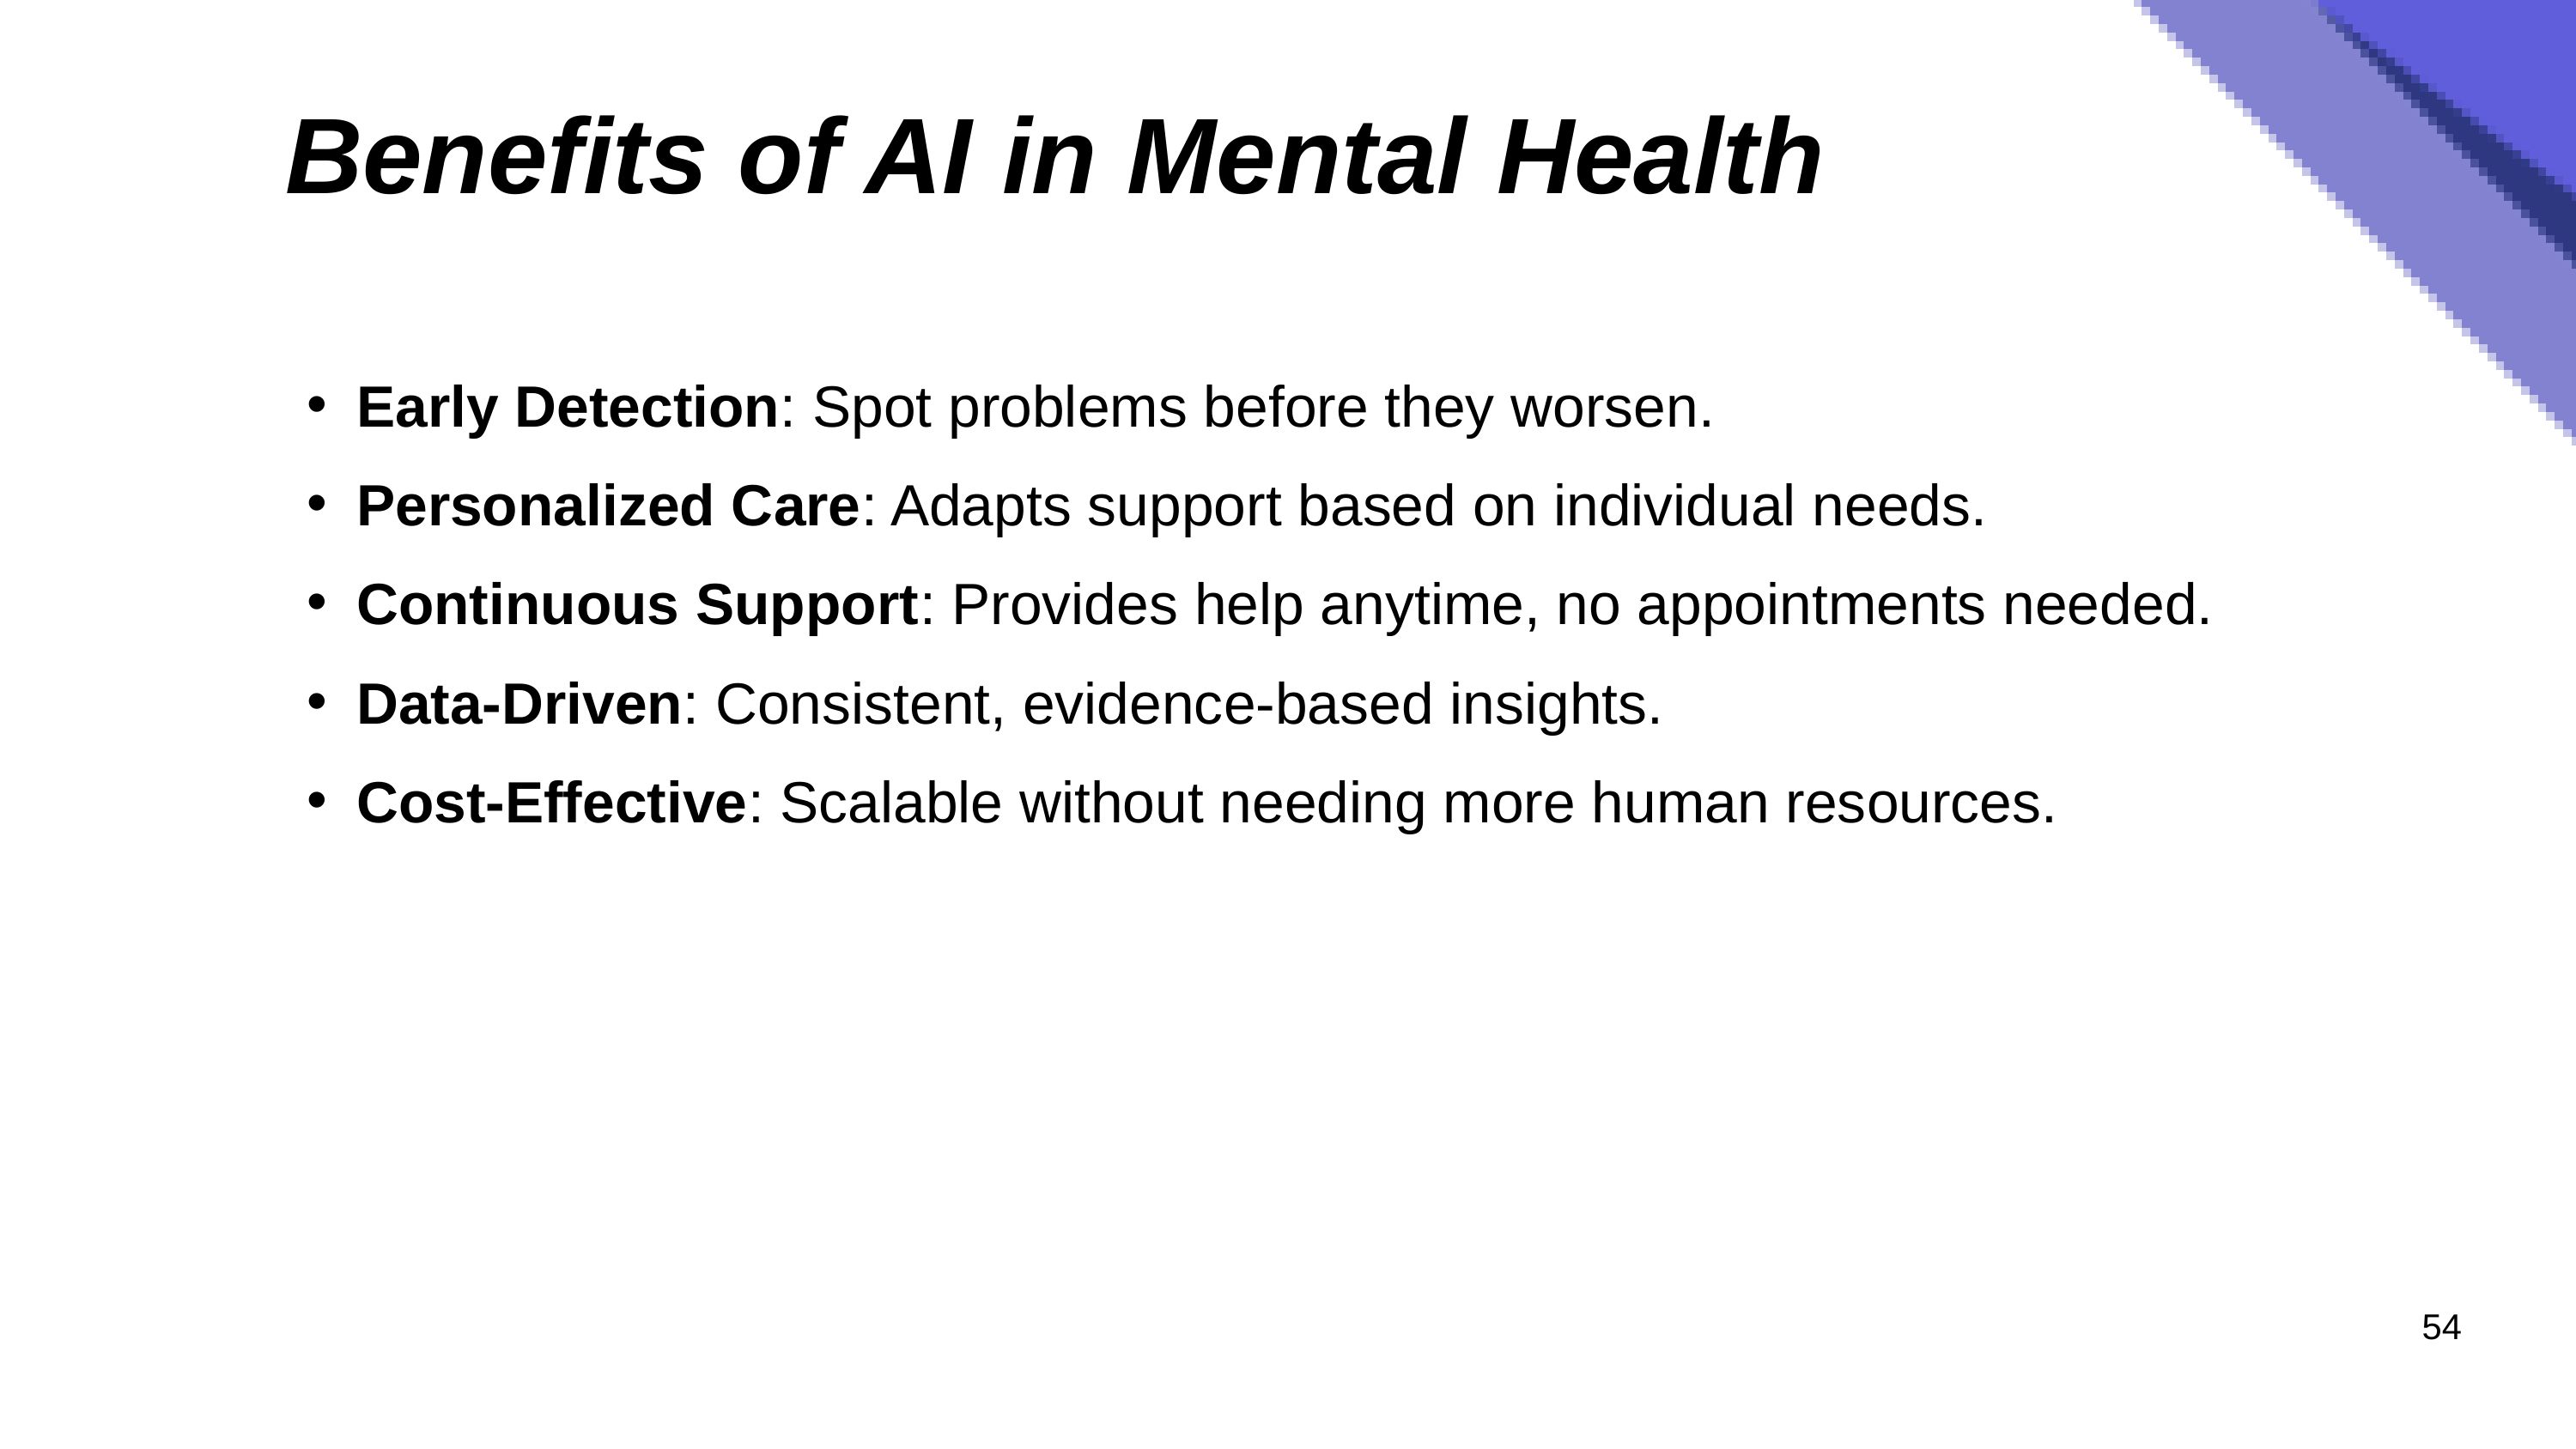

Benefits of AI in Mental Health
Early Detection: Spot problems before they worsen.
Personalized Care: Adapts support based on individual needs.
Continuous Support: Provides help anytime, no appointments needed.
Data-Driven: Consistent, evidence-based insights.
Cost-Effective: Scalable without needing more human resources.
54